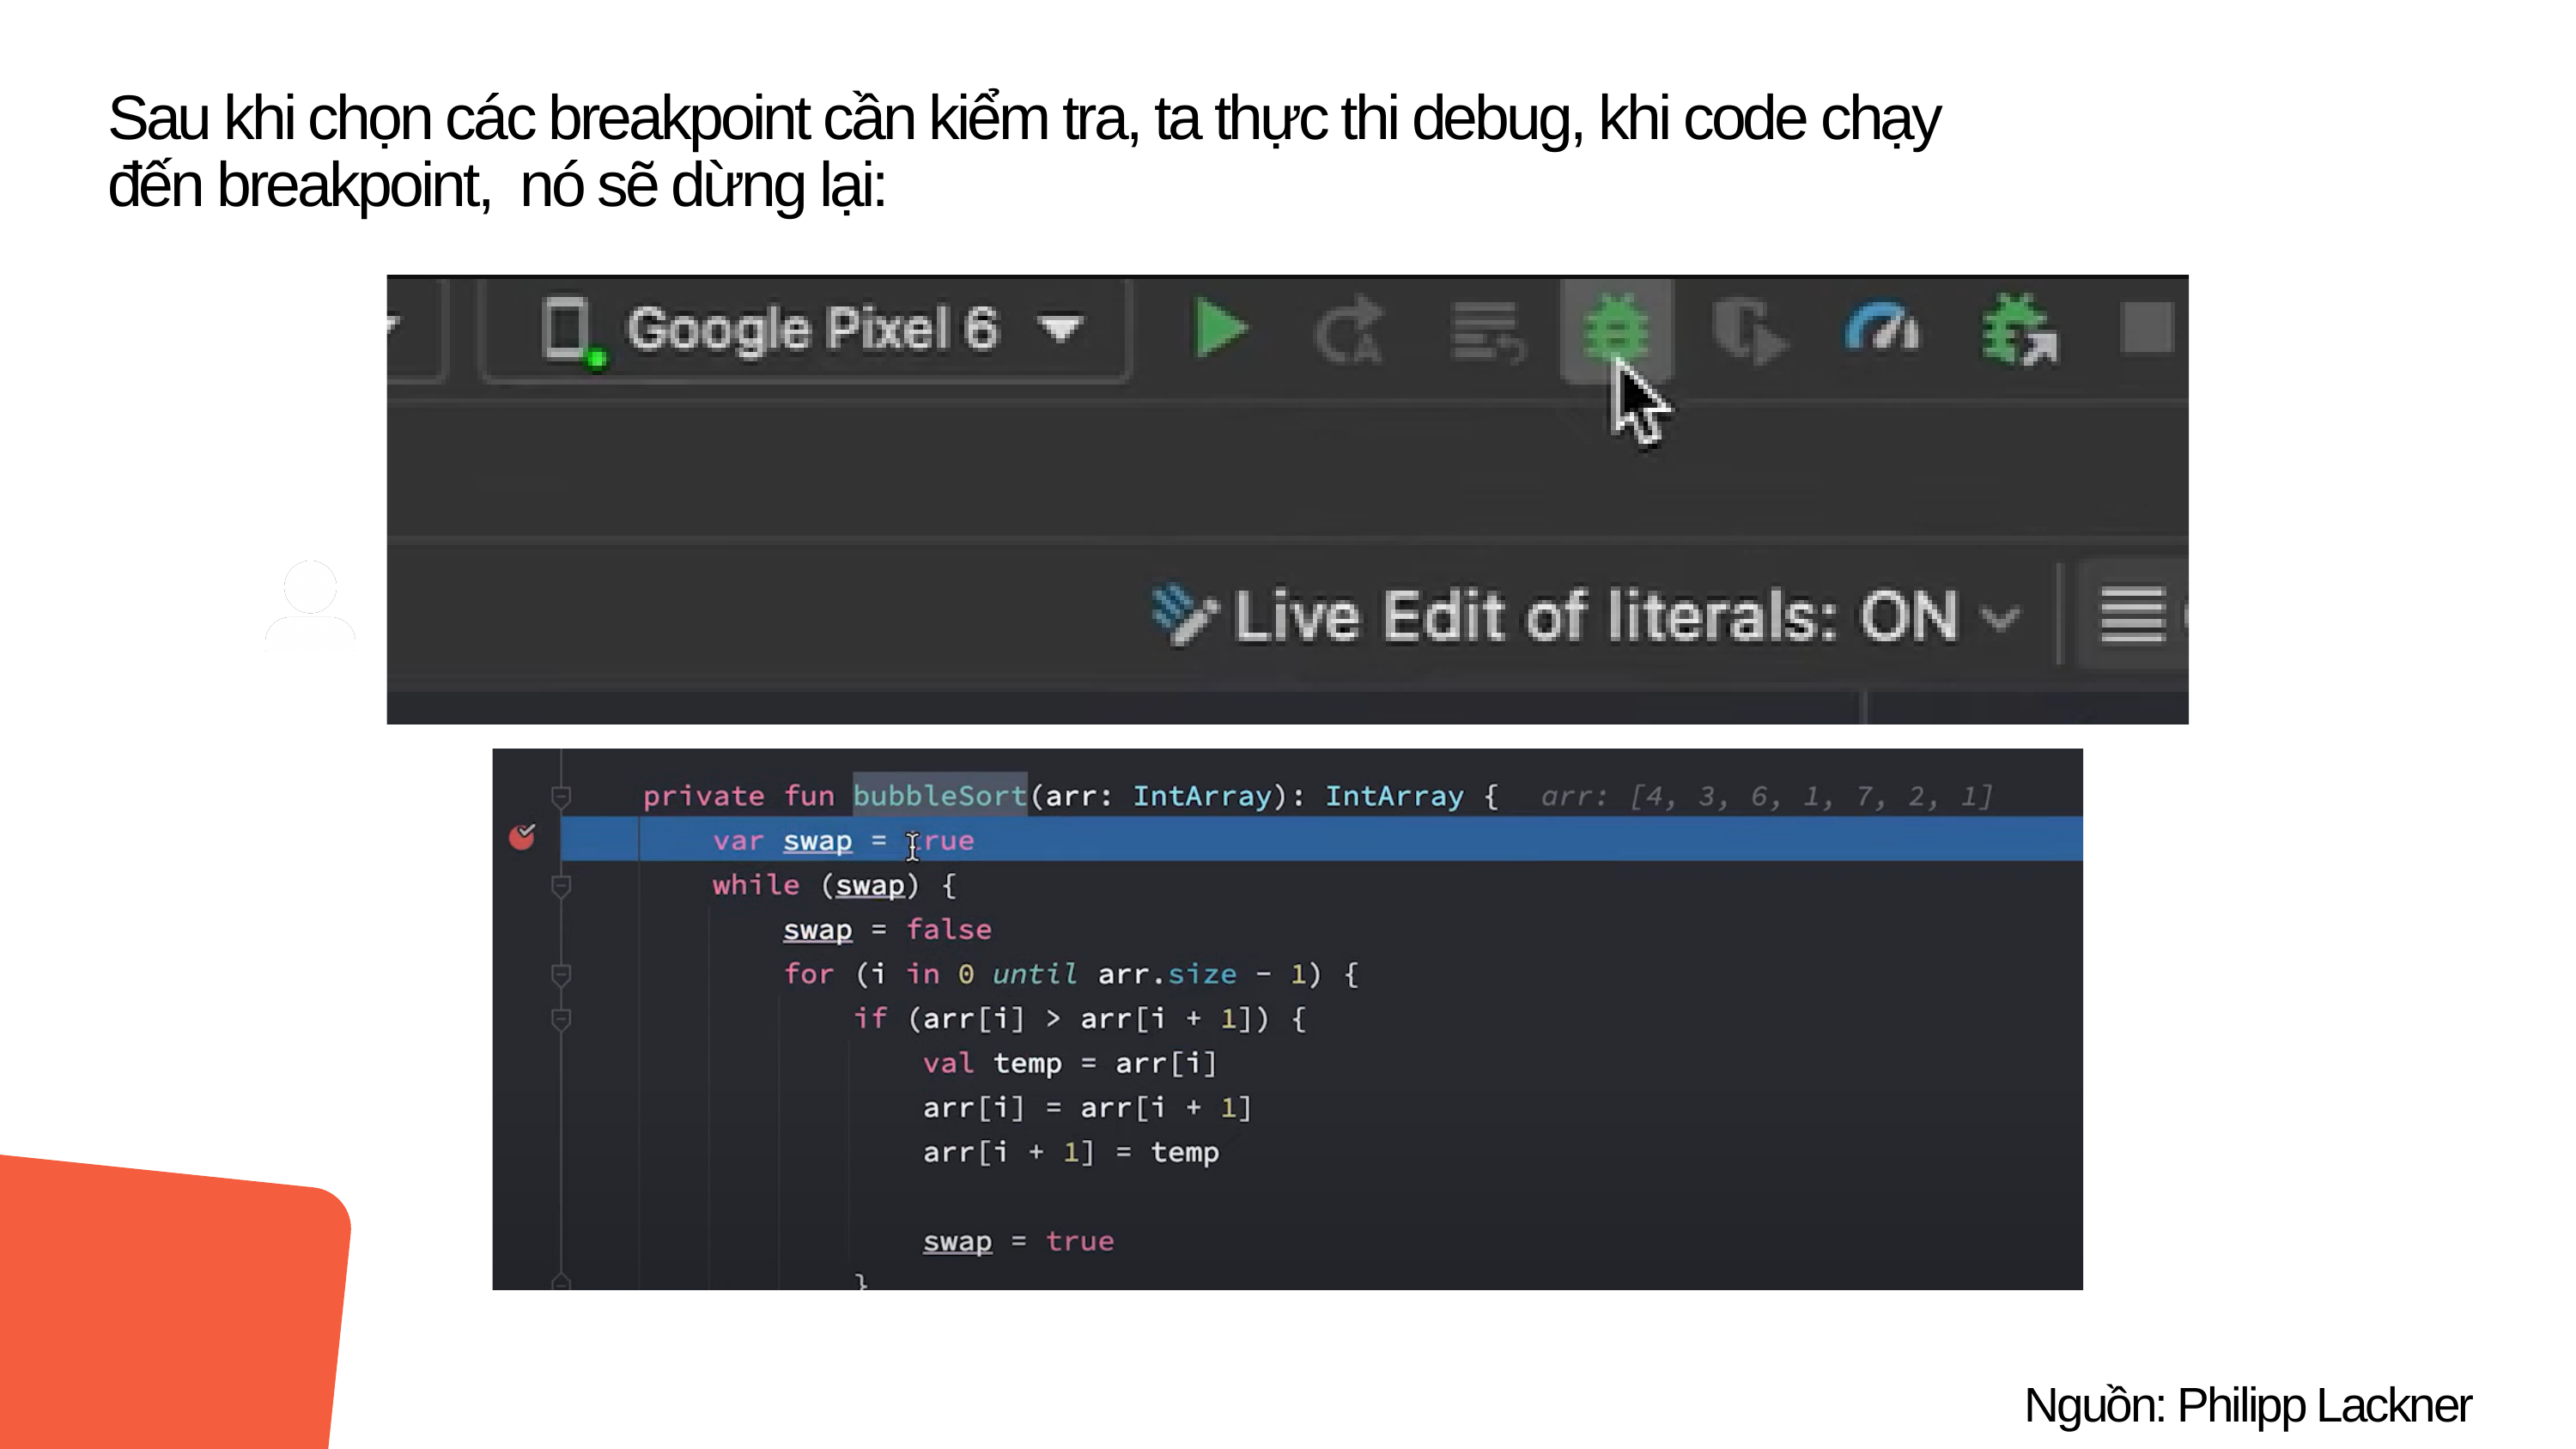

Sau khi chọn các breakpoint cần kiểm tra, ta thực thi debug, khi code chạy đến breakpoint,  nó sẽ dừng lại:

Nguồn: Philipp Lackner